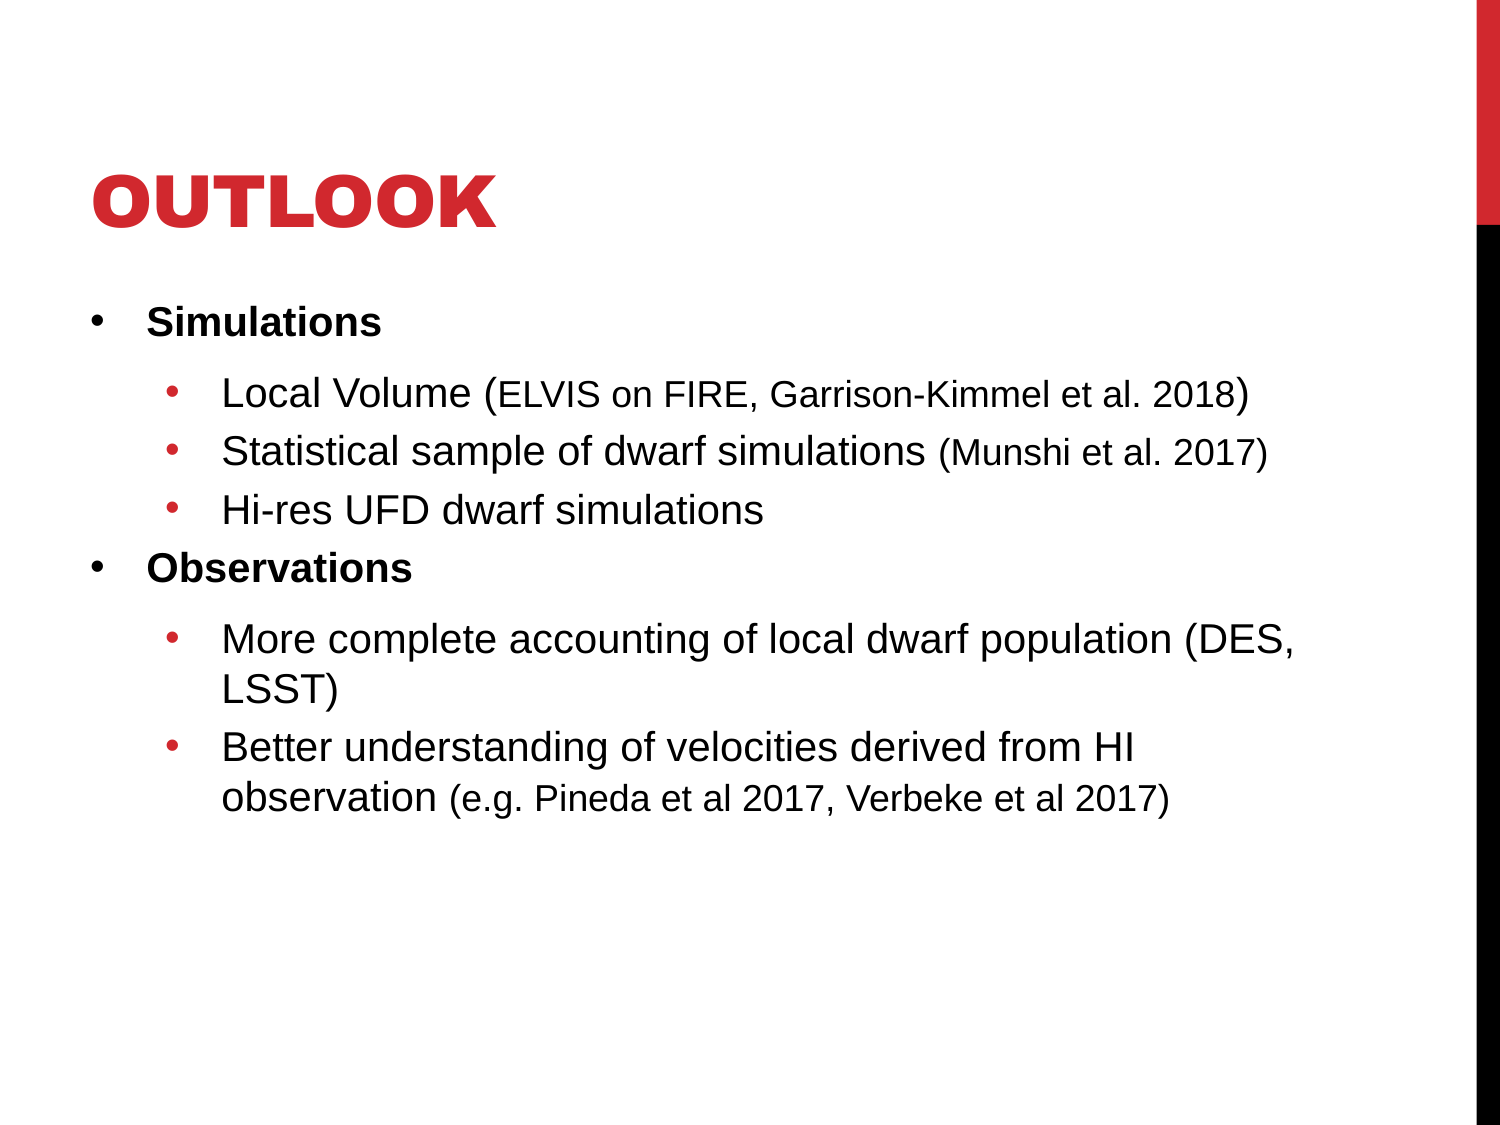

# outlook
Simulations
Local Volume (ELVIS on FIRE, Garrison-Kimmel et al. 2018)
Statistical sample of dwarf simulations (Munshi et al. 2017)
Hi-res UFD dwarf simulations
Observations
More complete accounting of local dwarf population (DES, LSST)
Better understanding of velocities derived from HI observation (e.g. Pineda et al 2017, Verbeke et al 2017)